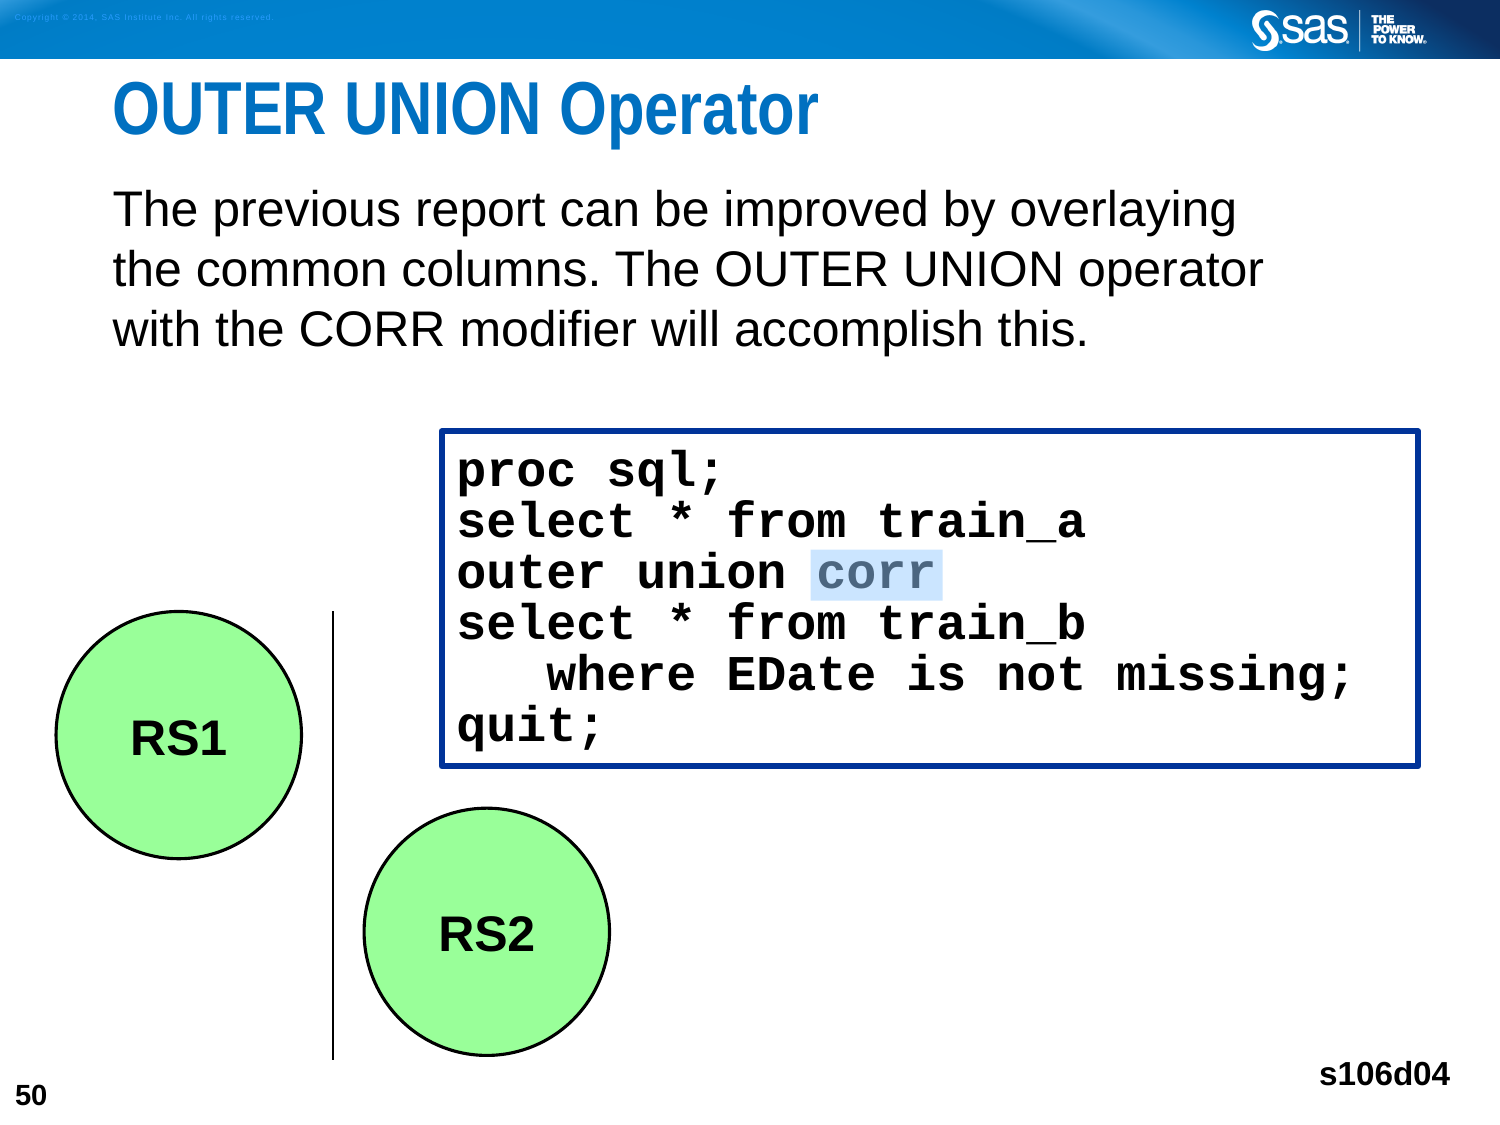

# OUTER UNION Operator

The previous report can be improved by overlaying
the common columns. The OUTER UNION operator
with the CORR modifier will accomplish this.

proc sql;
select * from train_a
outer union corr
select * from train_b
   where EDate is not missing;
quit;

RS1
RS2
s106d04